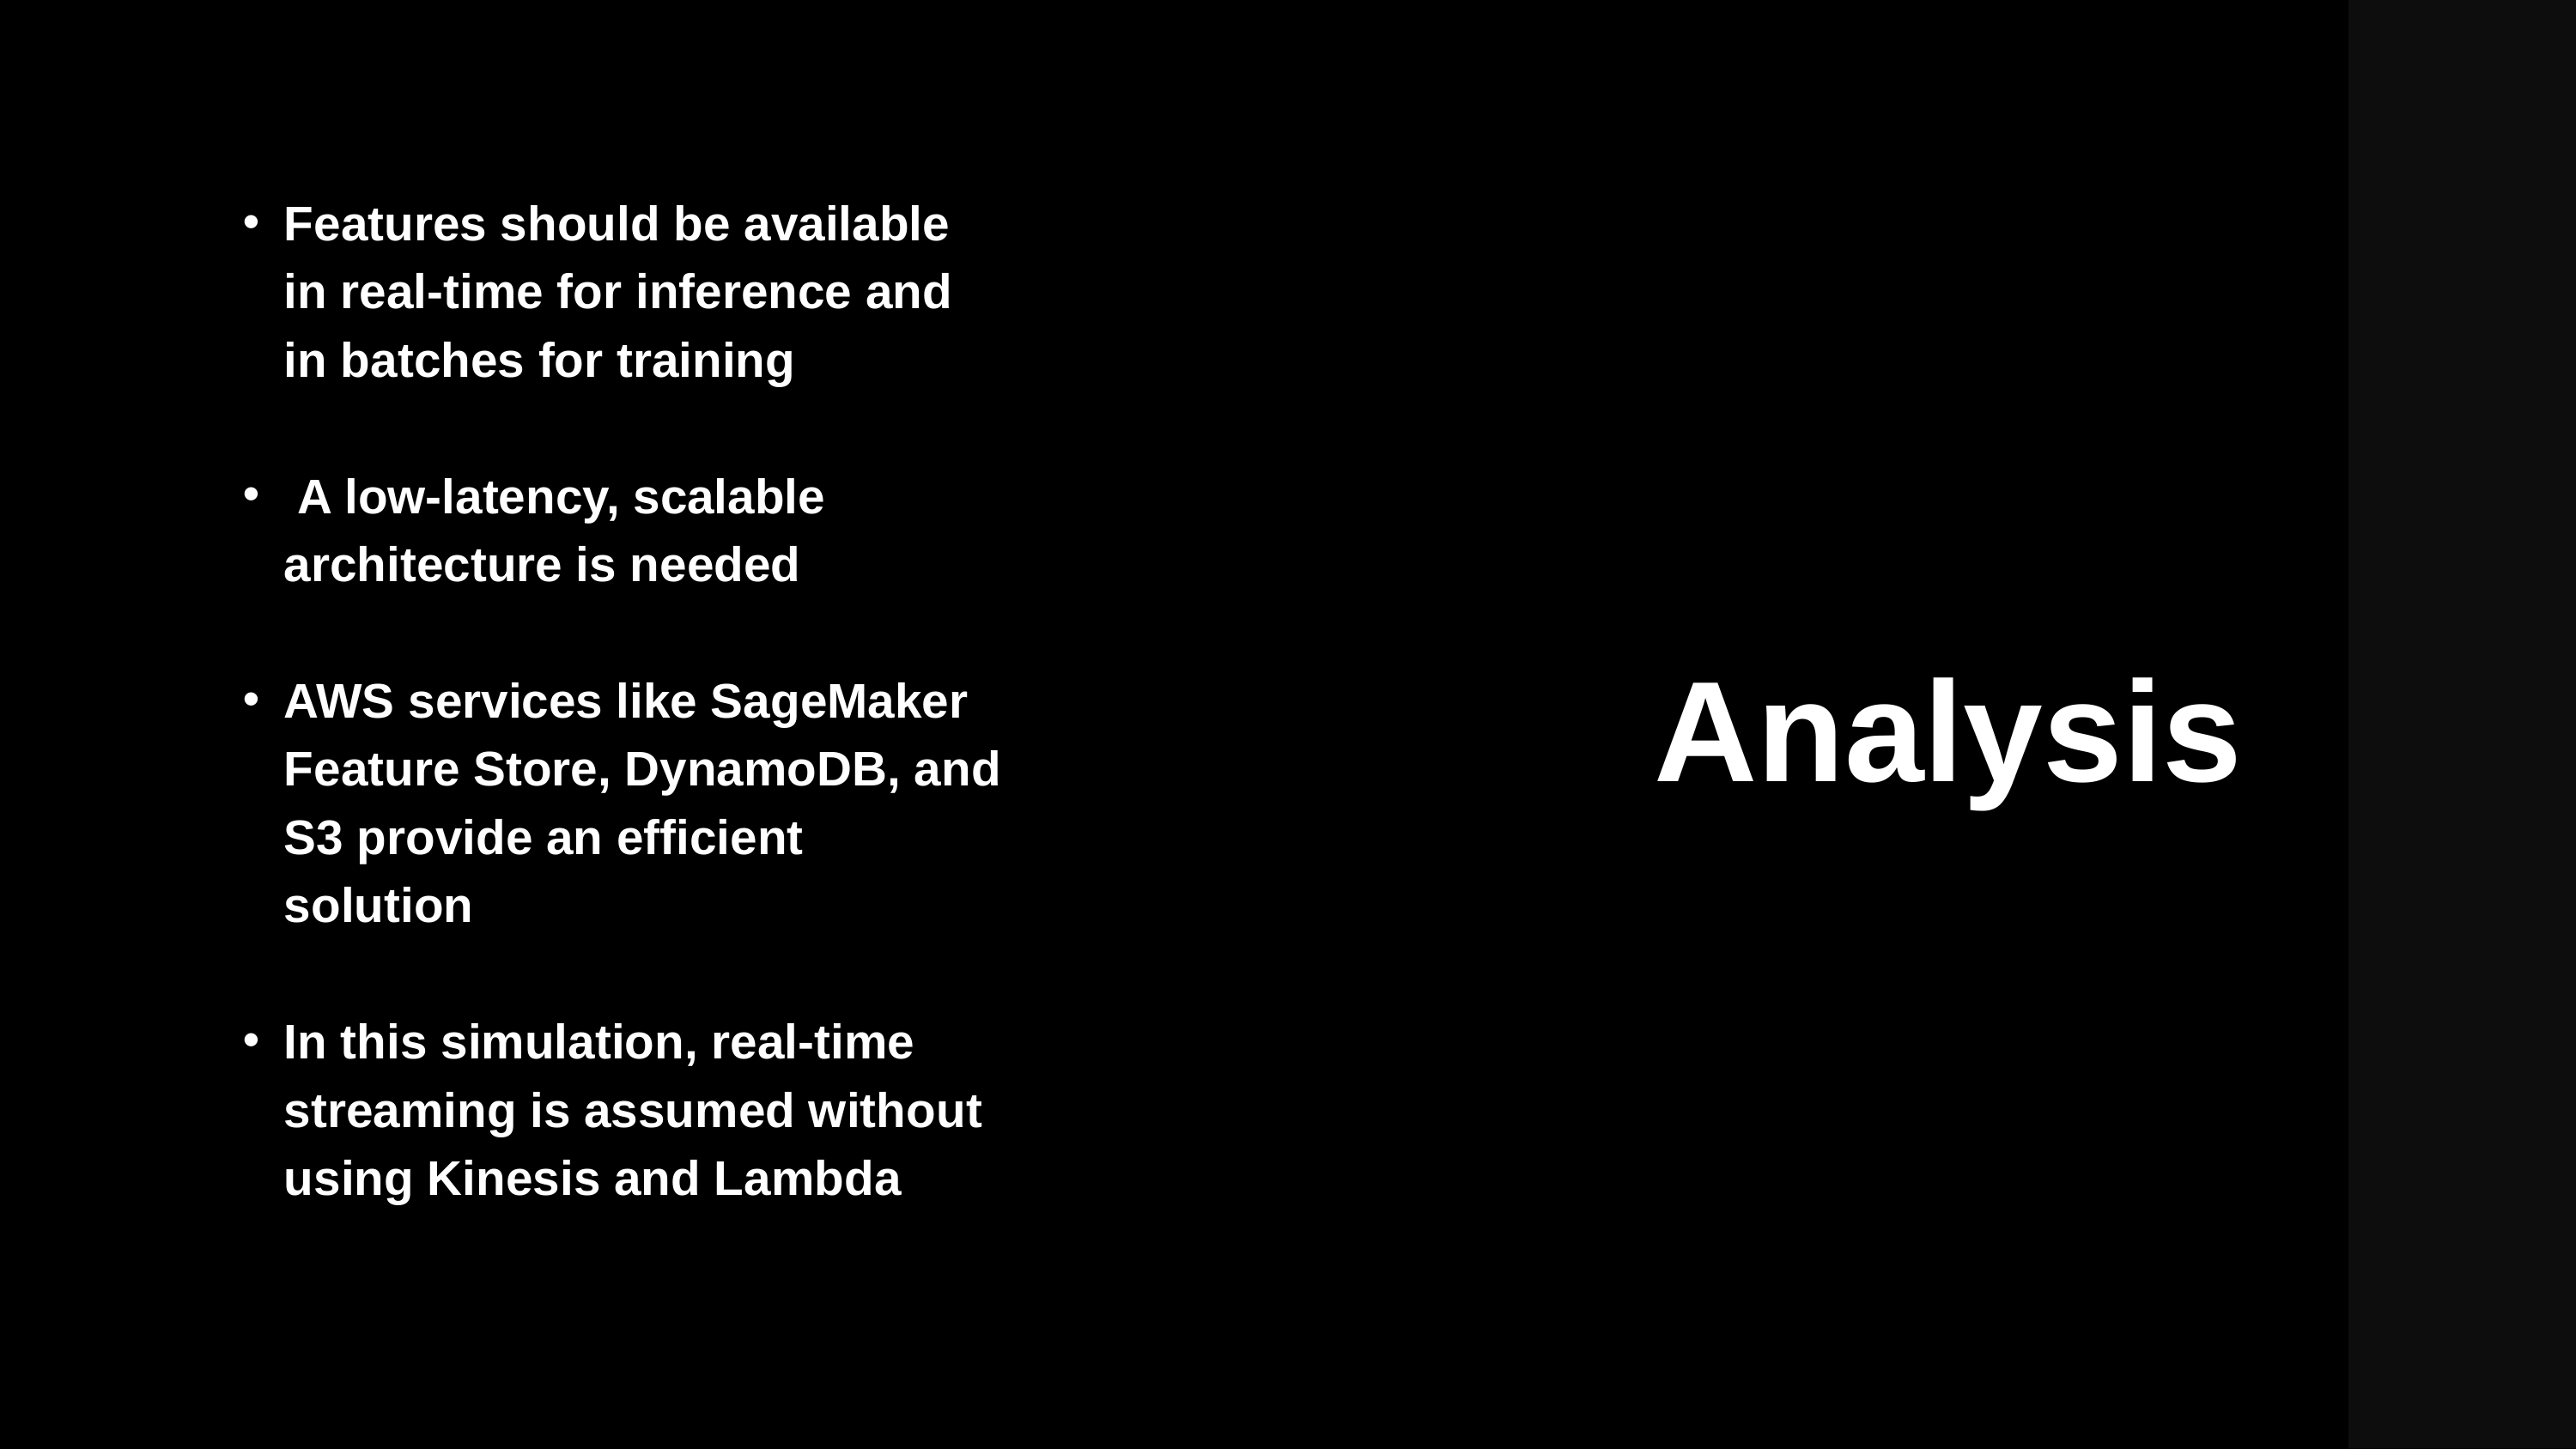

Features should be available in real-time for inference and in batches for training

 A low-latency, scalable architecture is needed

AWS services like SageMaker Feature Store, DynamoDB, and S3 provide an efficient solution

In this simulation, real-time streaming is assumed without using Kinesis and Lambda
Analysis